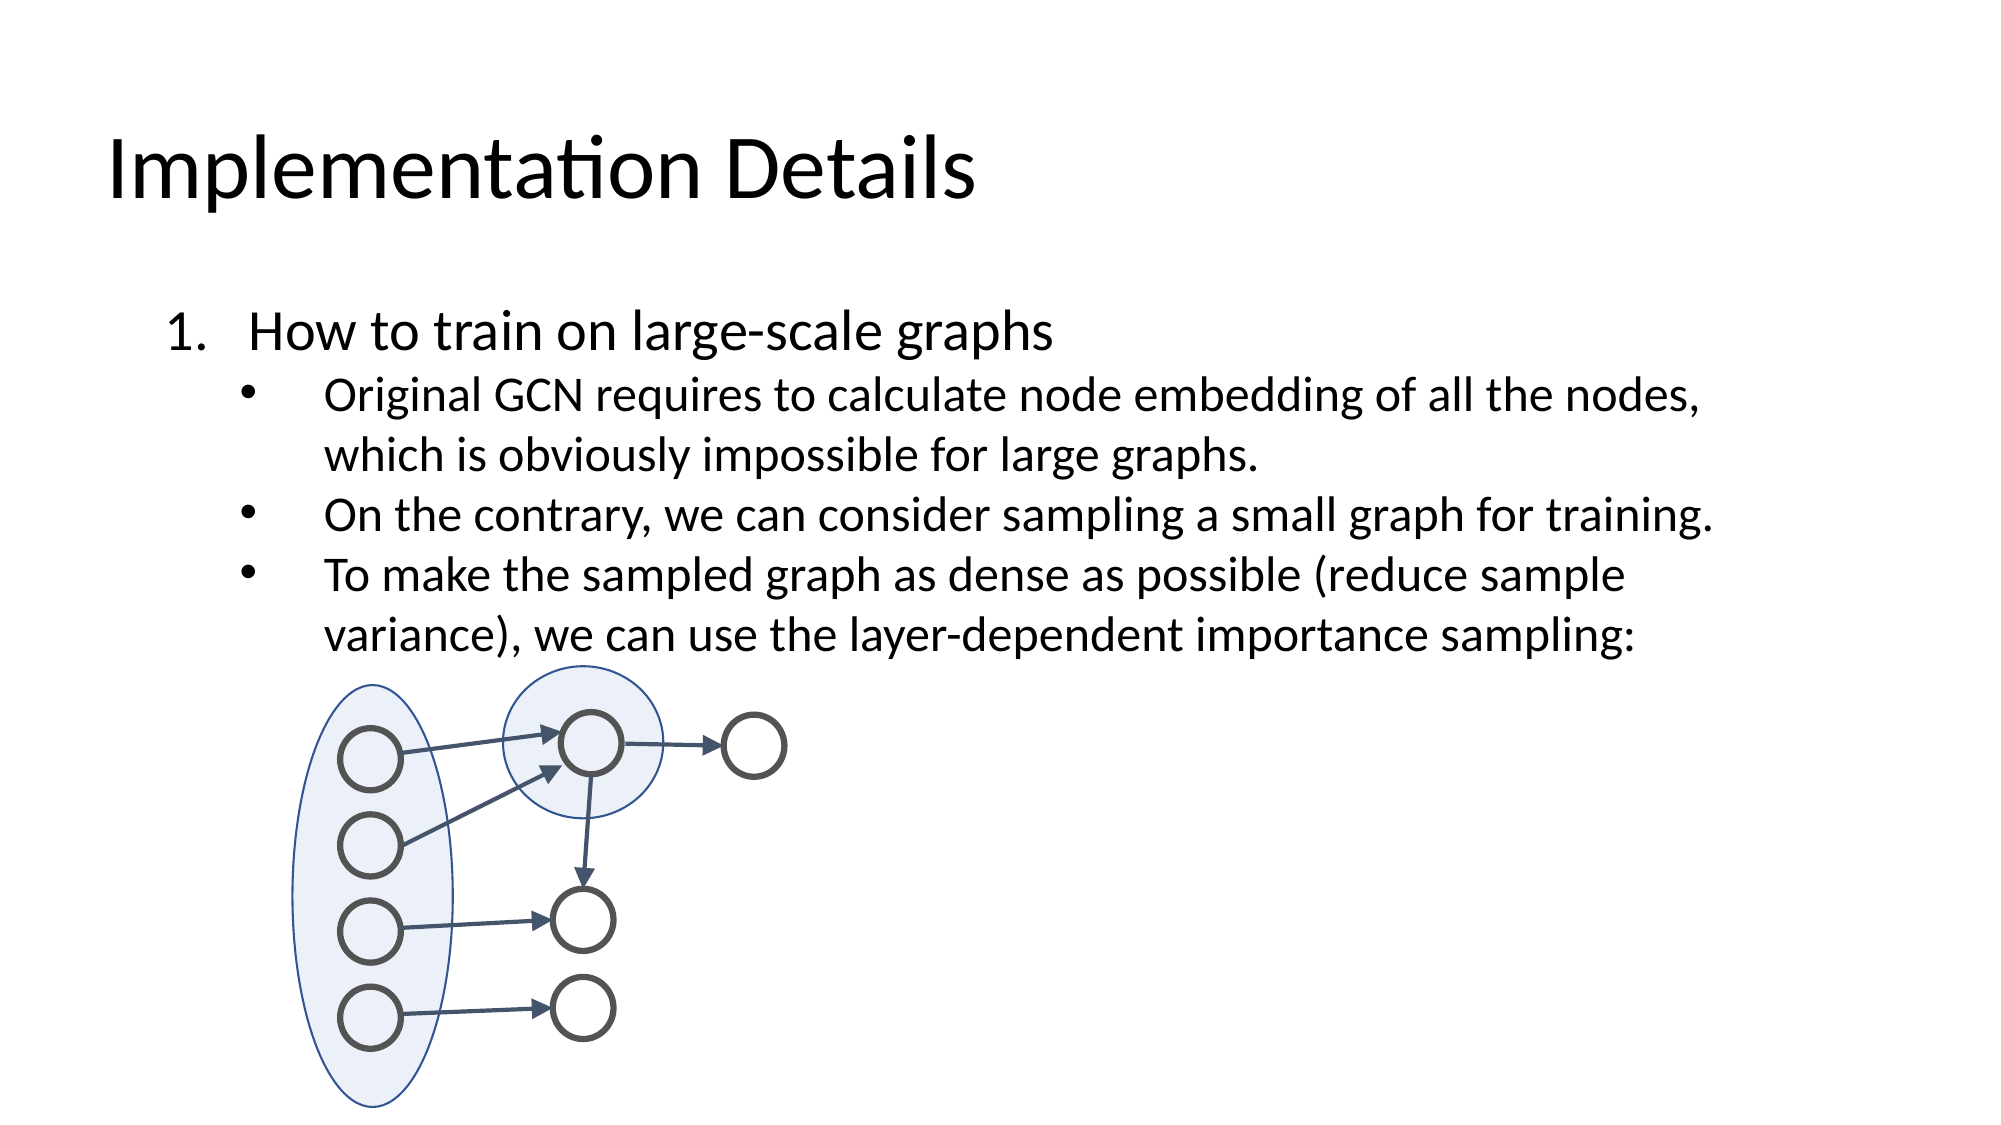

# Implementation Details
How to train on large-scale graphs
Original GCN requires to calculate node embedding of all the nodes, which is obviously impossible for large graphs.
On the contrary, we can consider sampling a small graph for training.
To make the sampled graph as dense as possible (reduce sample variance), we can use the layer-dependent importance sampling: